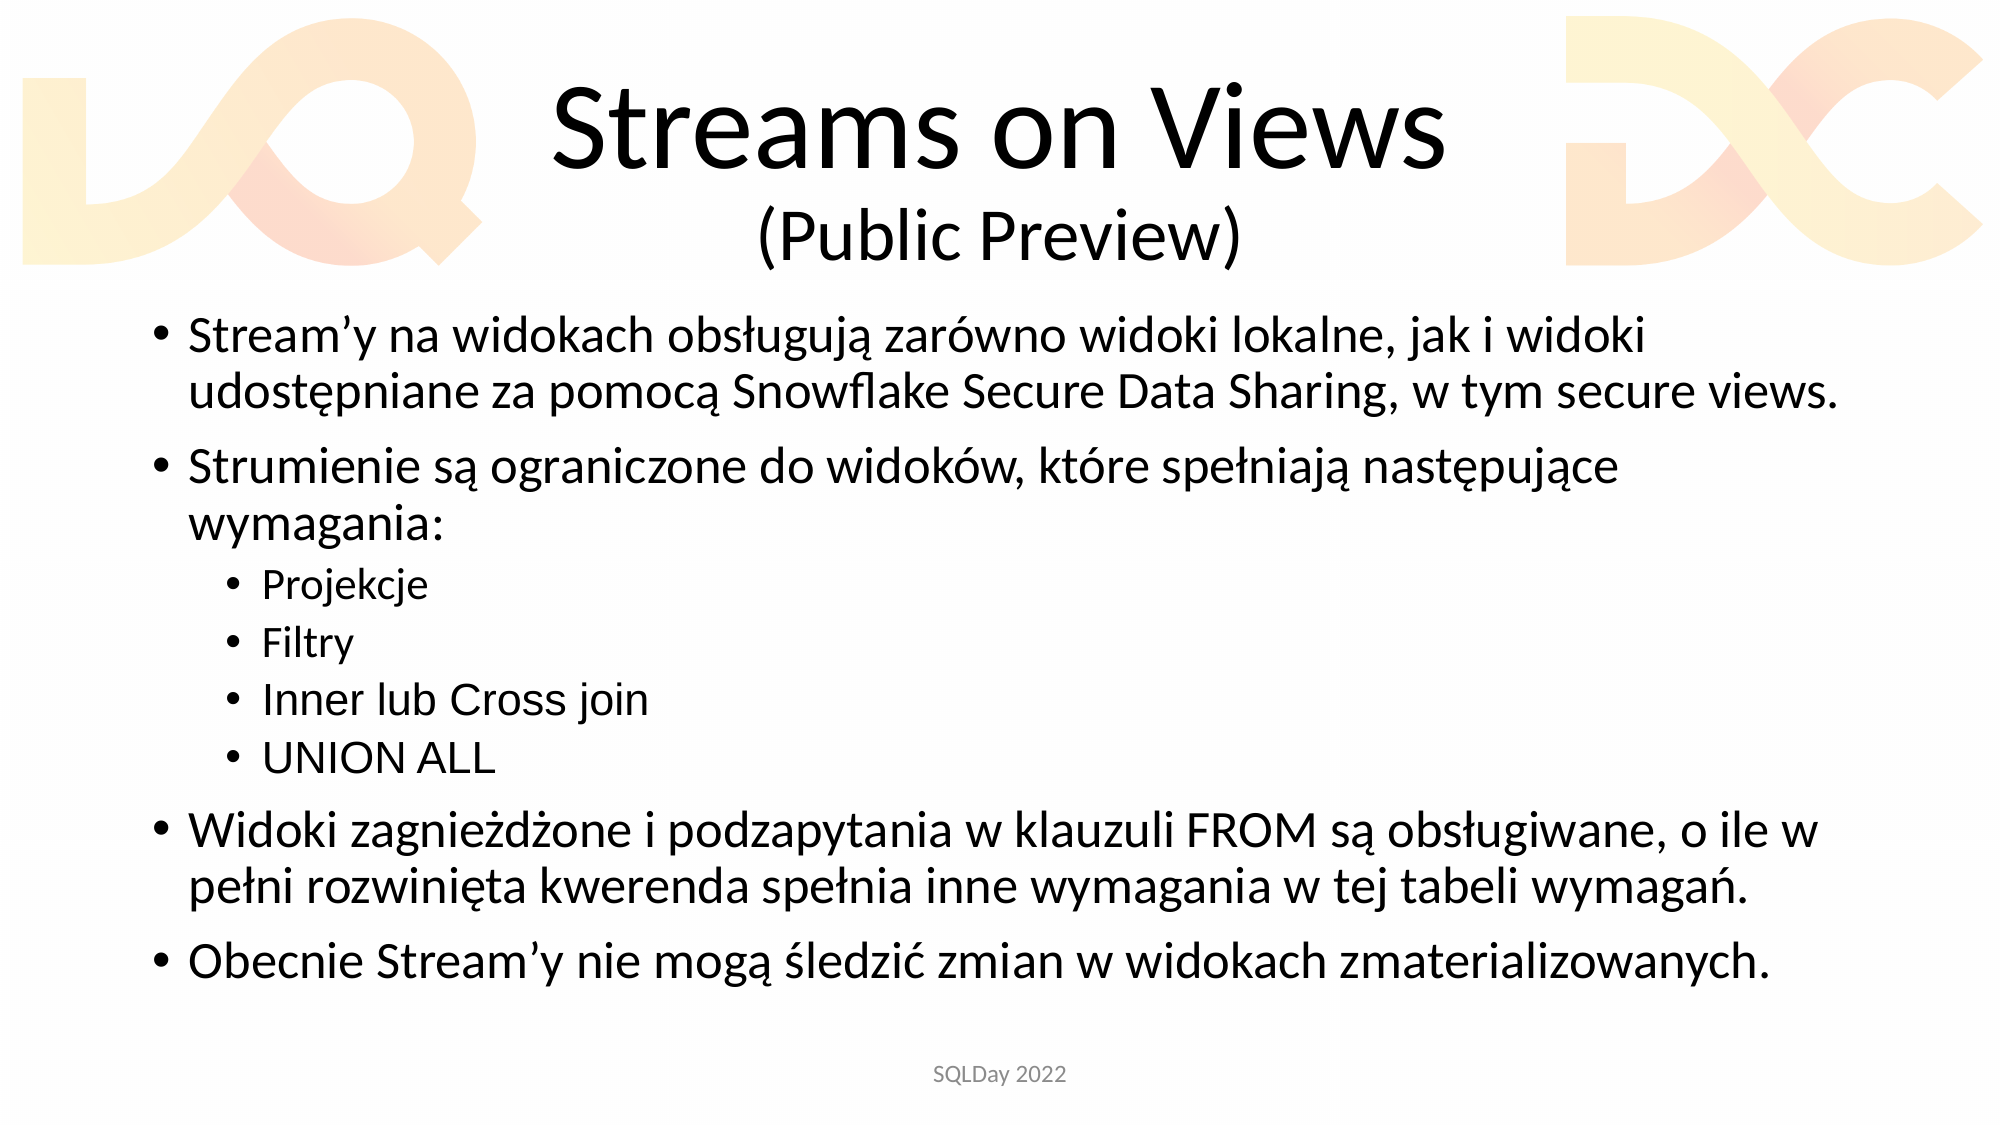

# Streams on Views (Public Preview)
Stream’y na widokach obsługują zarówno widoki lokalne, jak i widoki udostępniane za pomocą Snowflake Secure Data Sharing, w tym secure views.
Strumienie są ograniczone do widoków, które spełniają następujące wymagania:
Projekcje
Filtry
Inner lub Cross join
UNION ALL
Widoki zagnieżdżone i podzapytania w klauzuli FROM są obsługiwane, o ile w pełni rozwinięta kwerenda spełnia inne wymagania w tej tabeli wymagań.
Obecnie Stream’y nie mogą śledzić zmian w widokach zmaterializowanych.

SQLDay 2022